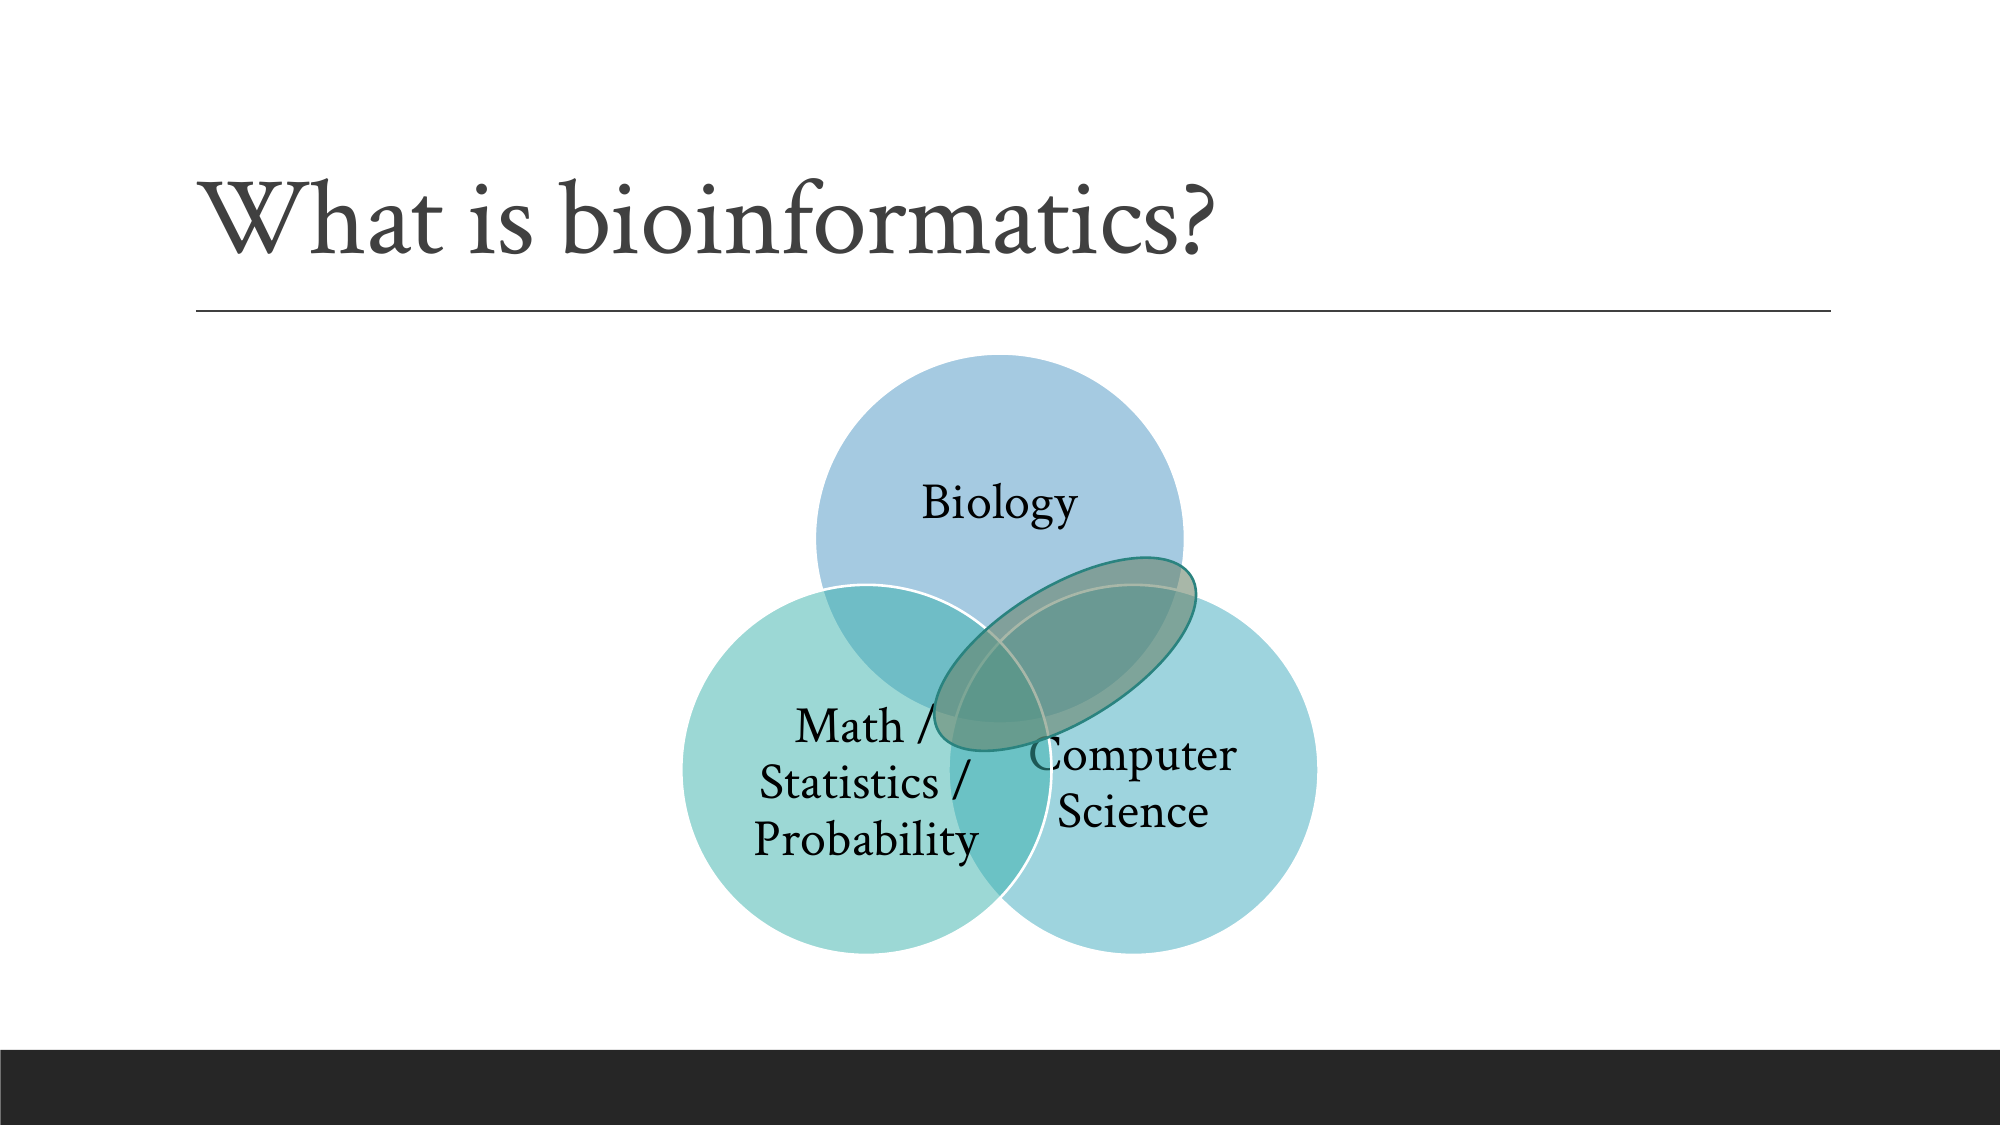

# What is bioinformatics?
Biology
Computer Science
Math / Statistics / Probability